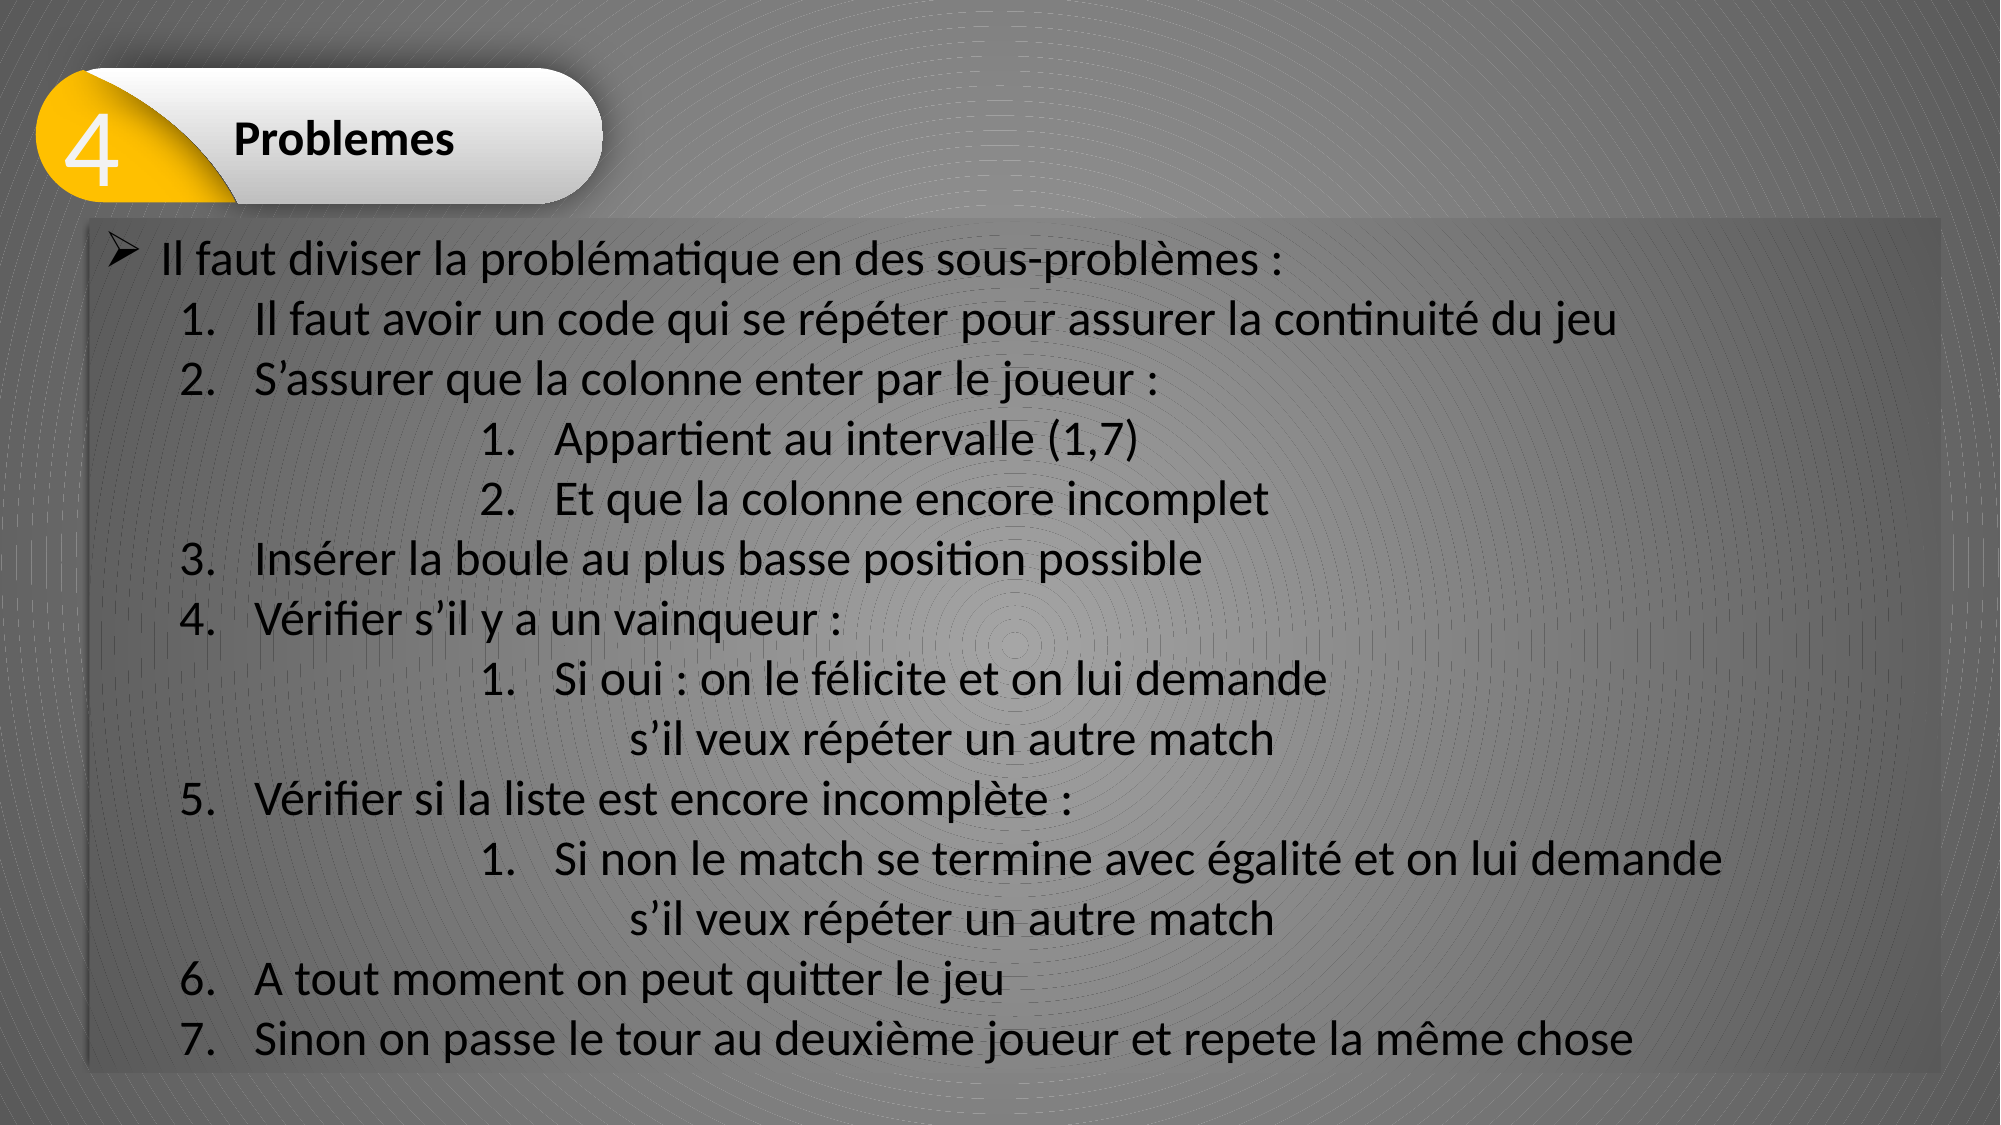

4
Problemes

Il faut diviser la problématique en des sous-problèmes :
Il faut avoir un code qui se répéter pour assurer la continuité du jeu
S’assurer que la colonne enter par le joueur :
Appartient au intervalle (1,7)
Et que la colonne encore incomplet
Insérer la boule au plus basse position possible
Vérifier s’il y a un vainqueur :
Si oui : on le félicite et on lui demande
	s’il veux répéter un autre match
Vérifier si la liste est encore incomplète :
Si non le match se termine avec égalité et on lui demande
	s’il veux répéter un autre match
A tout moment on peut quitter le jeu
Sinon on passe le tour au deuxième joueur et repete la même chose